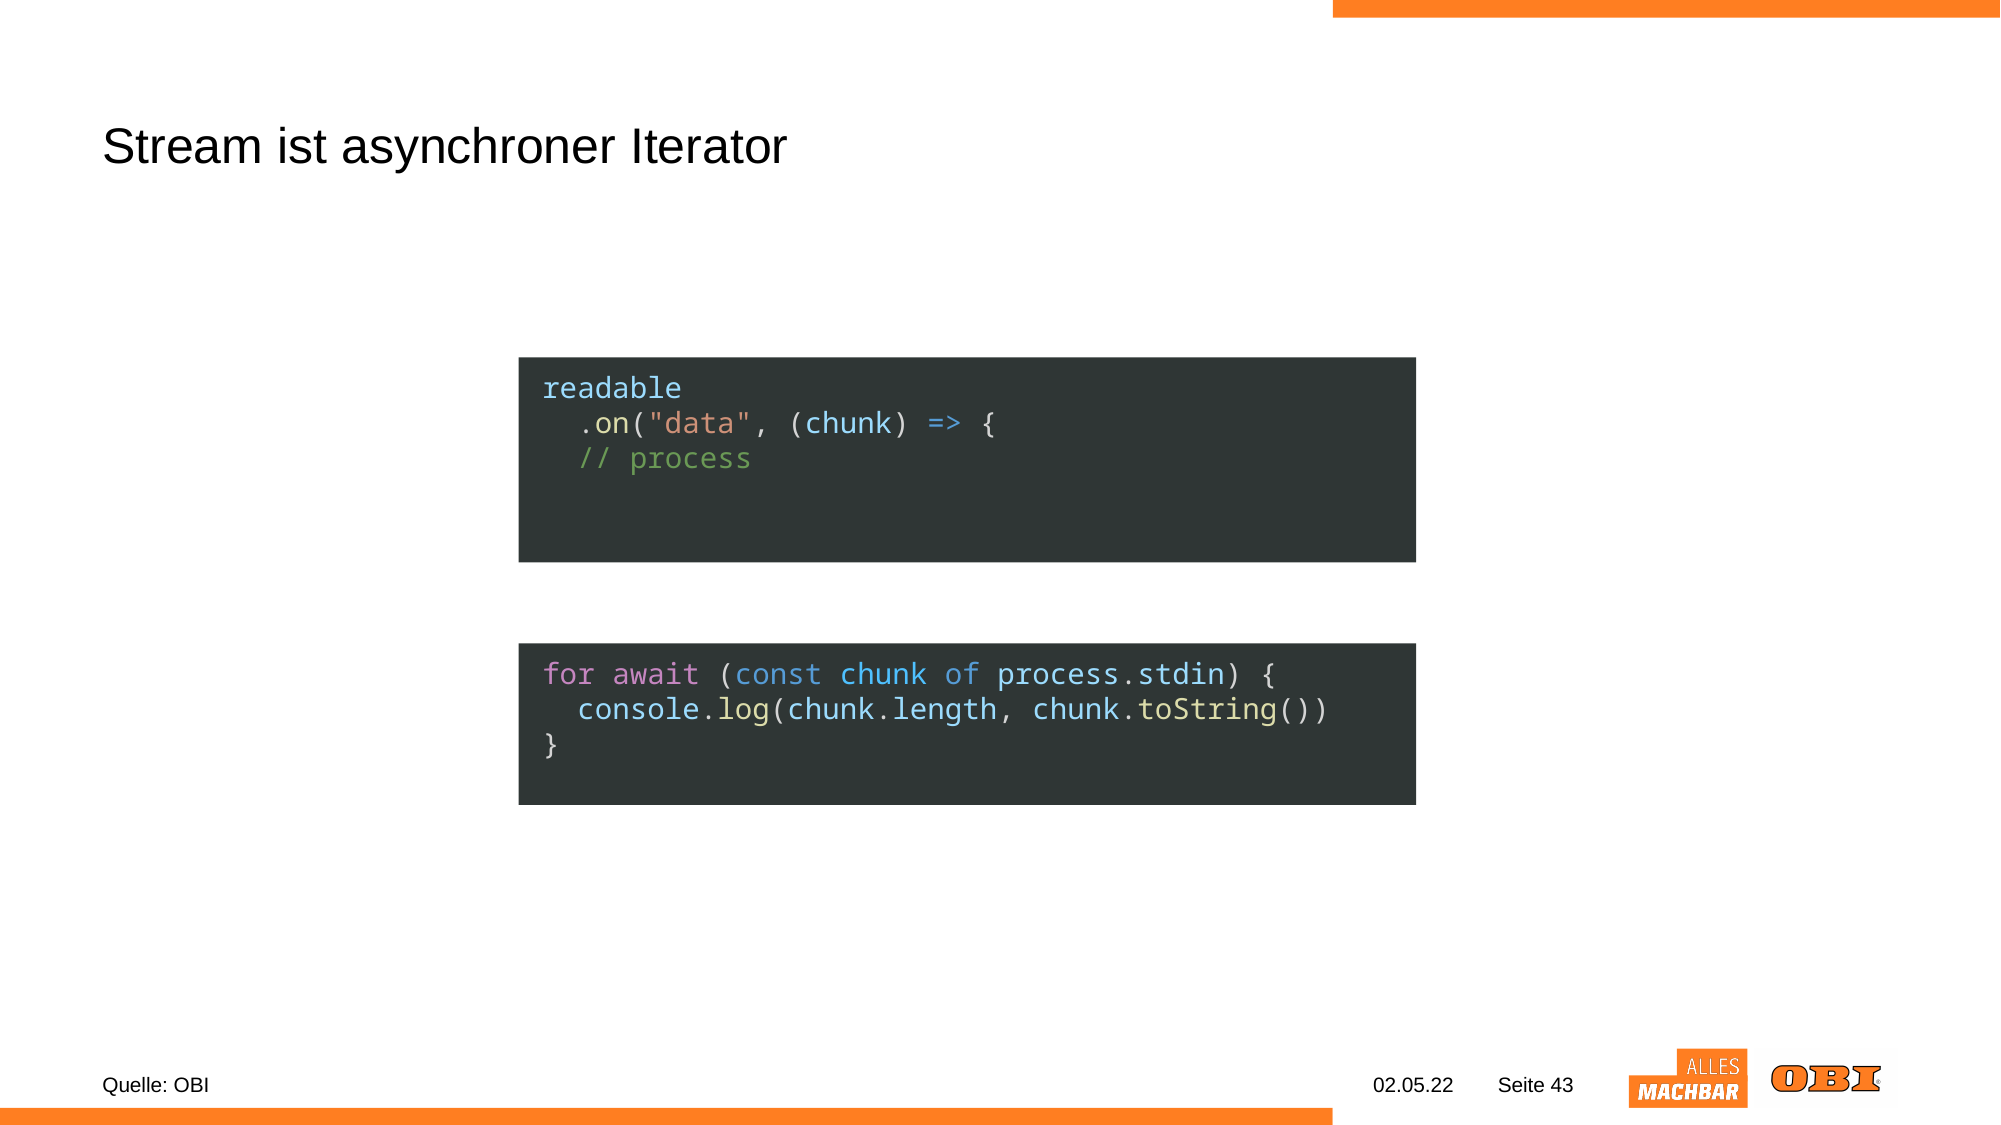

# Stream ist asynchroner Iterator

readable
  .on("data", (chunk) => {
  // process
for await (const chunk of process.stdin) {
  console.log(chunk.length, chunk.toString())
}
Quelle: OBI
02.05.22
Seite 43